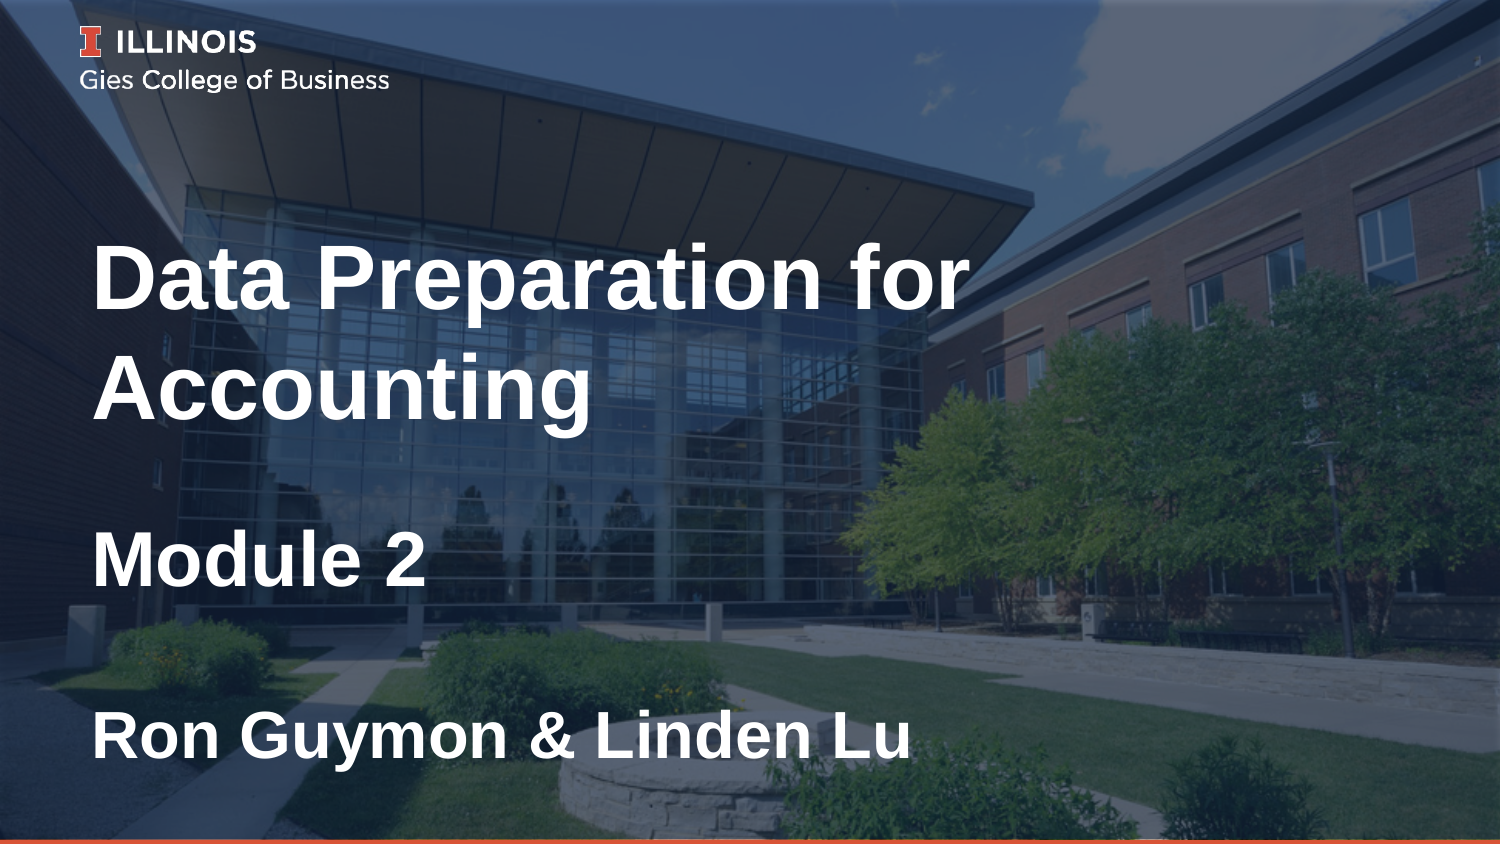

# Data Preparation for Accounting
Module 2
Ron Guymon & Linden Lu